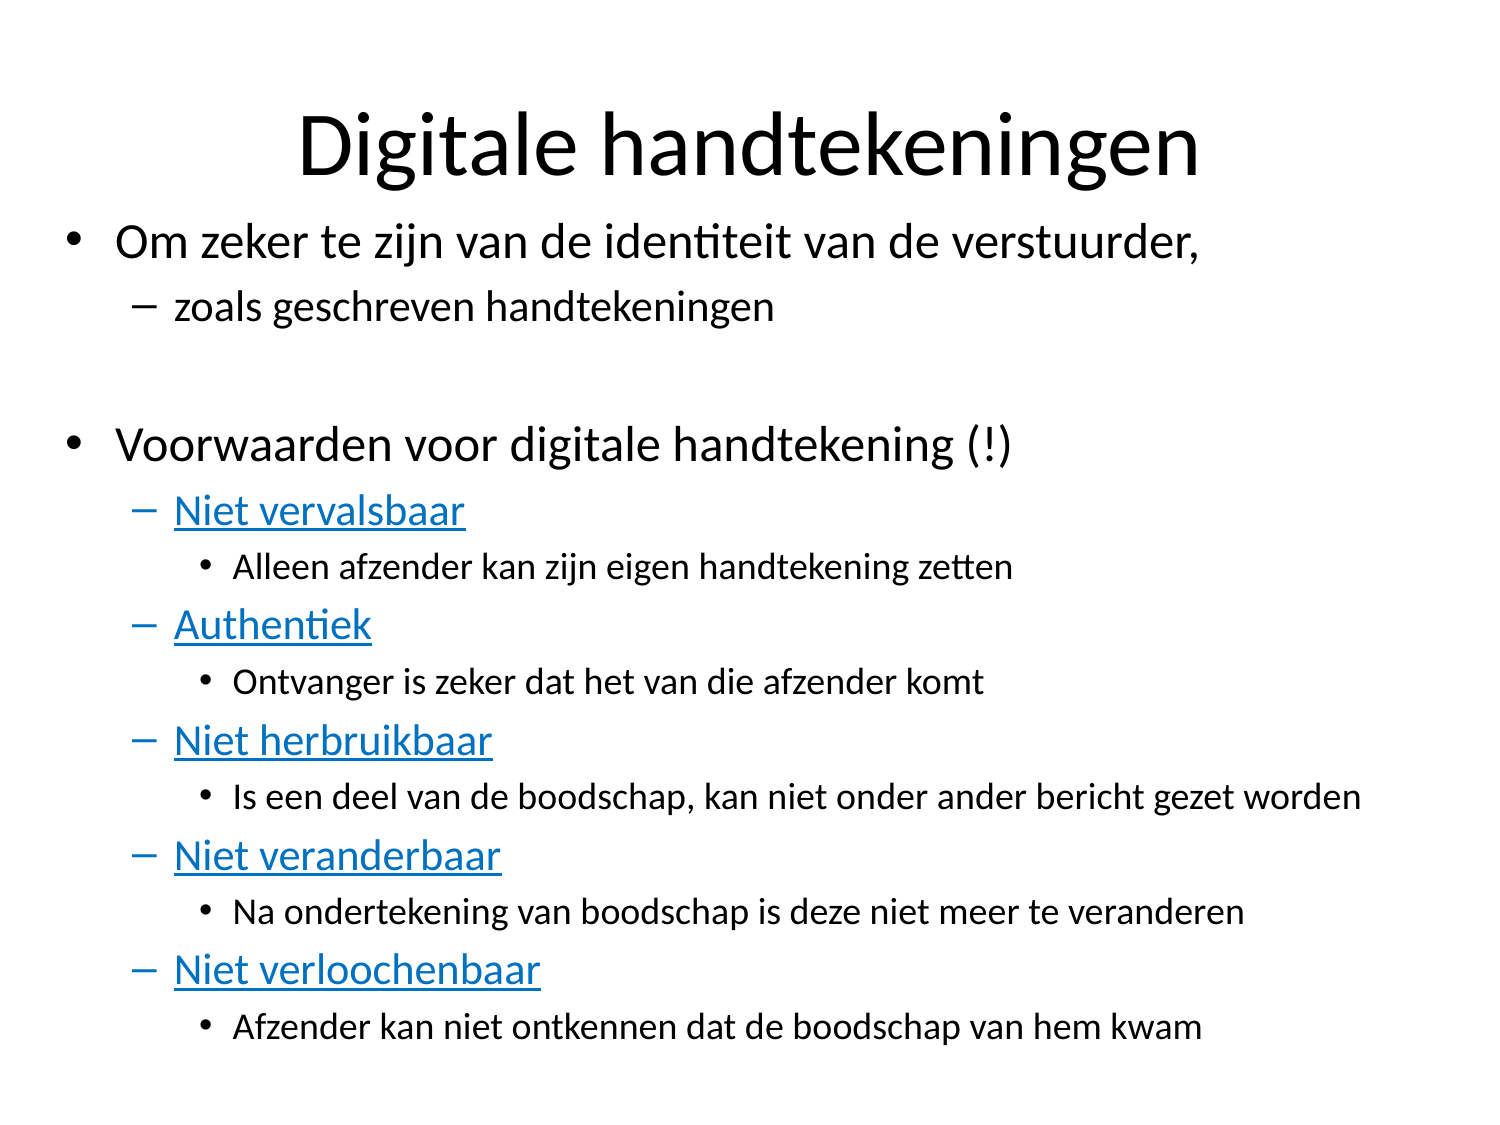

# Digitale handtekeningen
Om zeker te zijn van de identiteit van de verstuurder,
zoals geschreven handtekeningen

Voorwaarden voor digitale handtekening (!)
Niet vervalsbaar
Alleen afzender kan zijn eigen handtekening zetten
Authentiek
Ontvanger is zeker dat het van die afzender komt
Niet herbruikbaar
Is een deel van de boodschap, kan niet onder ander bericht gezet worden
Niet veranderbaar
Na ondertekening van boodschap is deze niet meer te veranderen
Niet verloochenbaar
Afzender kan niet ontkennen dat de boodschap van hem kwam